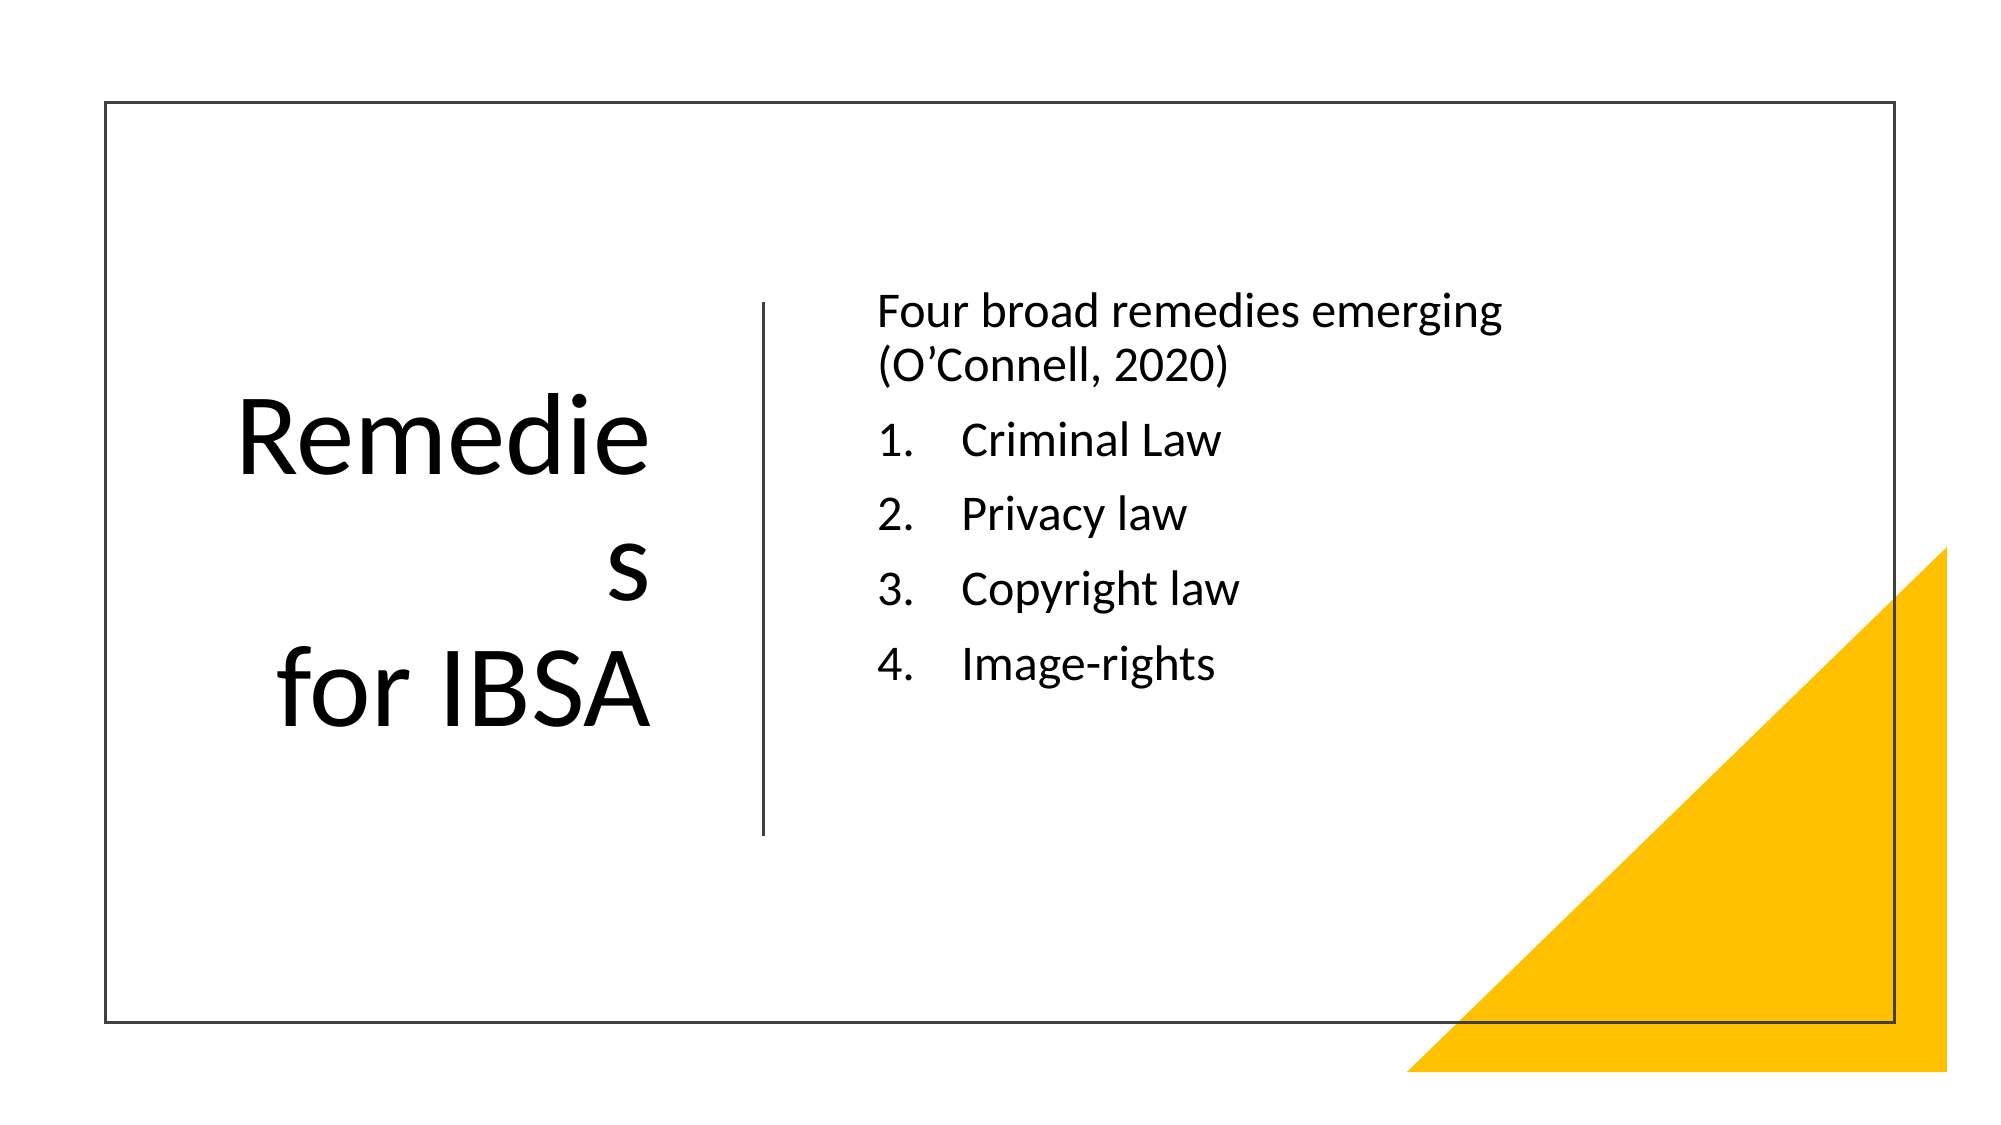

# Remedies for IBSA
Four broad remedies emerging (O’Connell, 2020)
Criminal Law
Privacy law
Copyright law
Image-rights